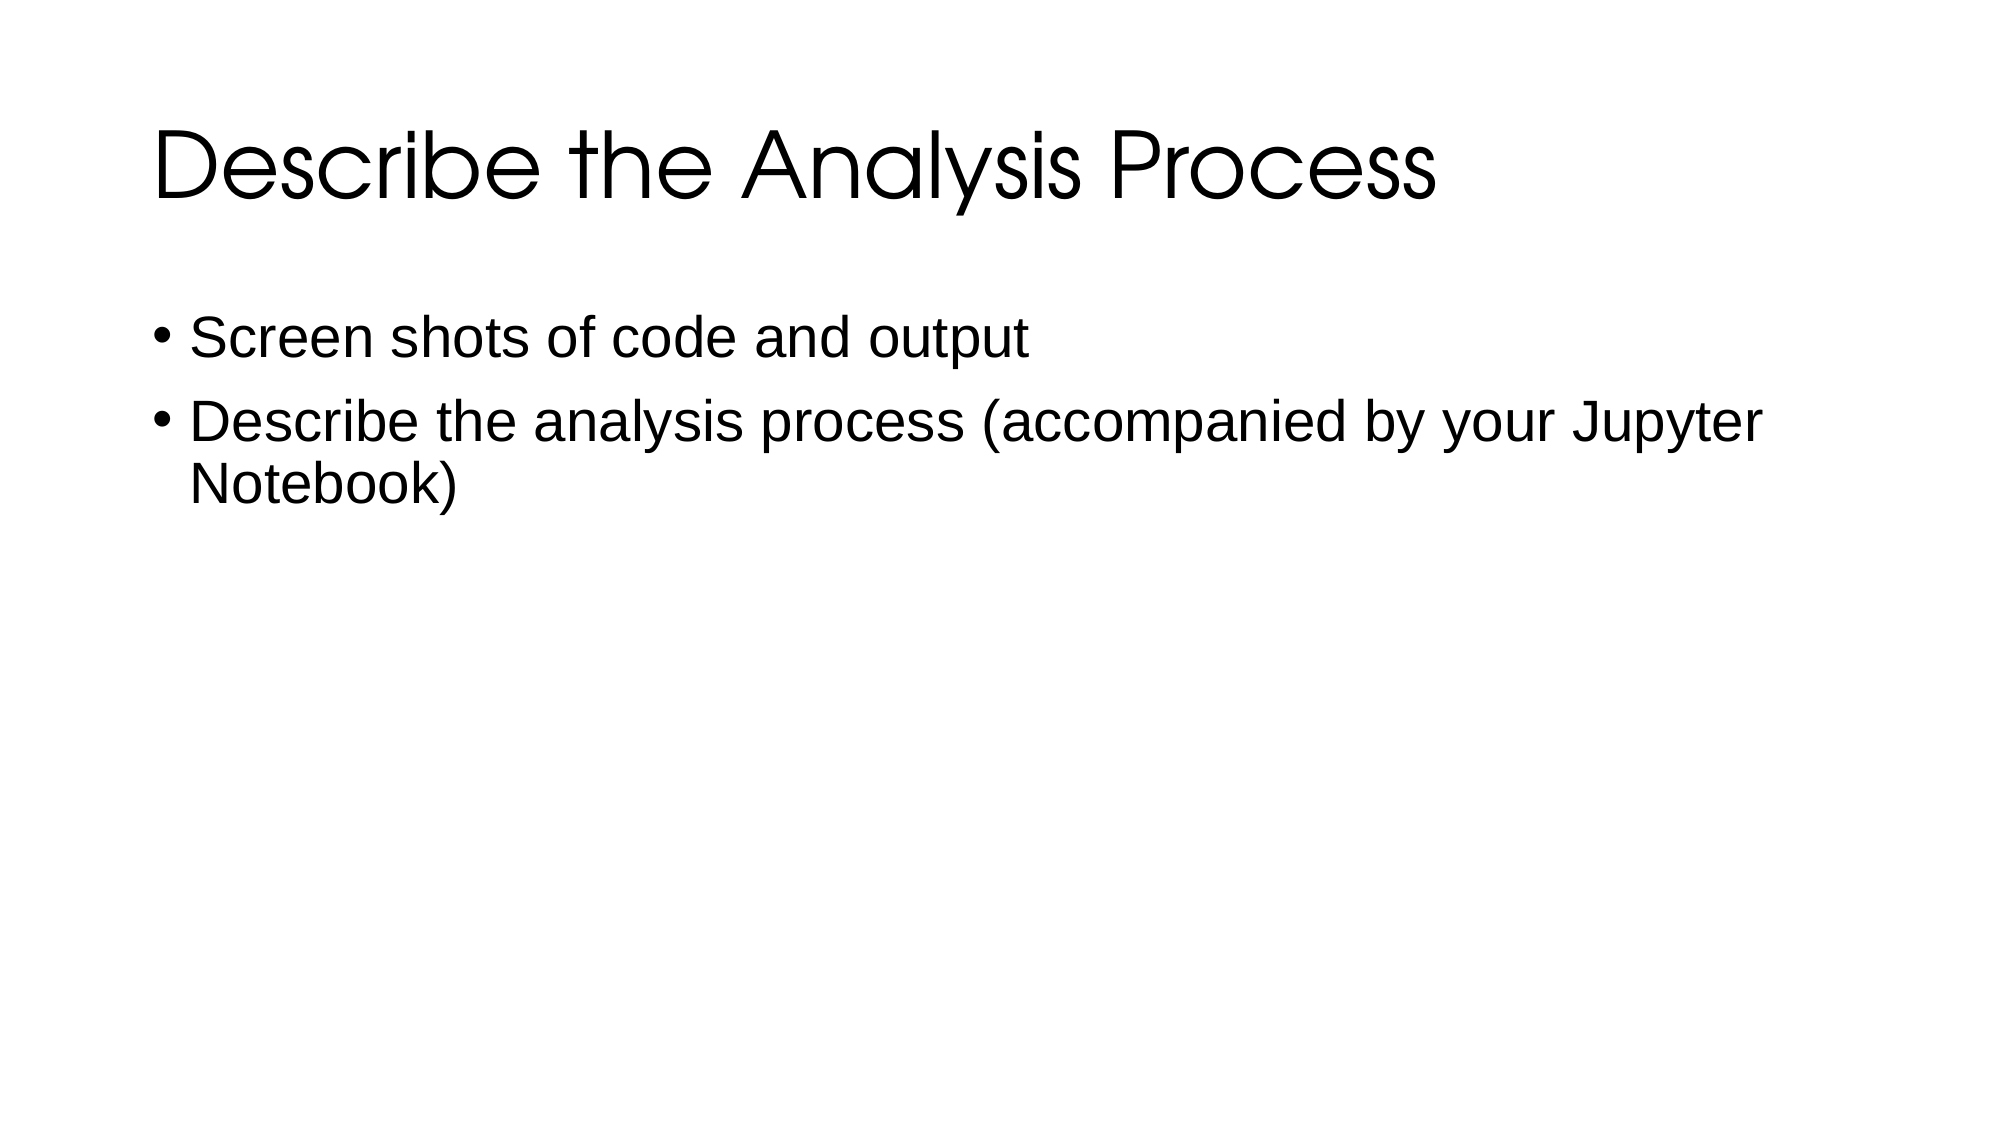

# Describe the Analysis Process
Screen shots of code and output
Describe the analysis process (accompanied by your Jupyter Notebook)